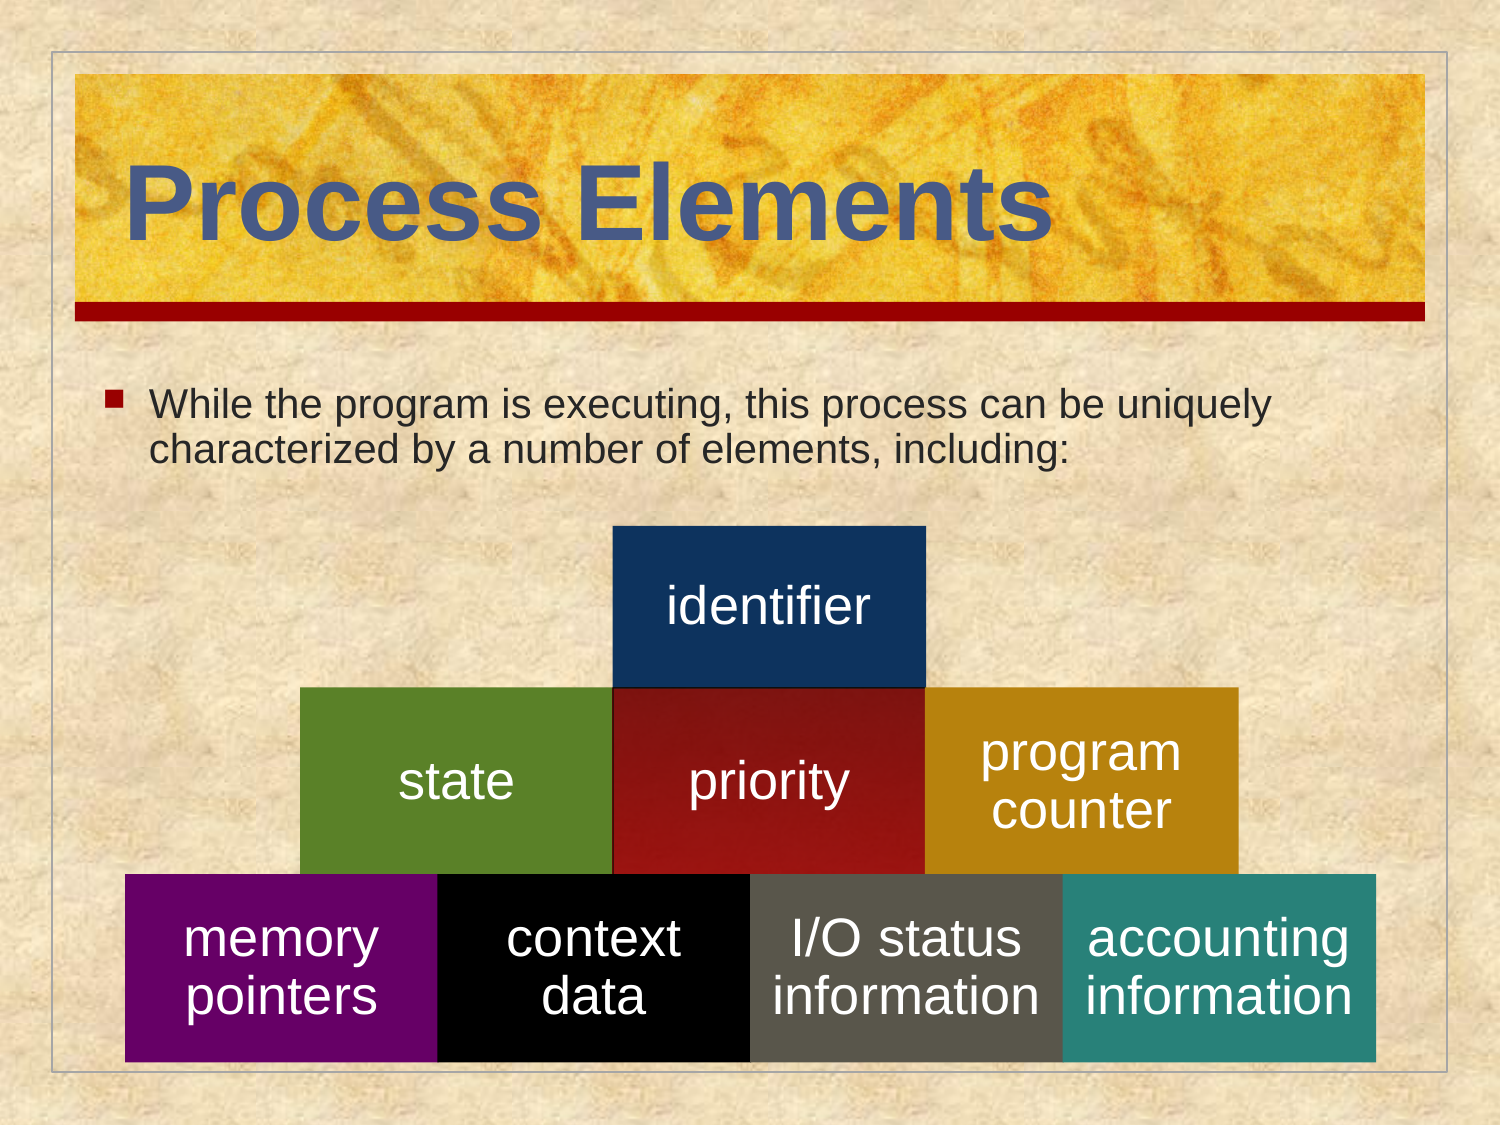

# Process Elements
While the program is executing, this process can be uniquely characterized by a number of elements, including:
identifier
state
priority
program counter
memory pointers
context data
I/O status information
accounting information